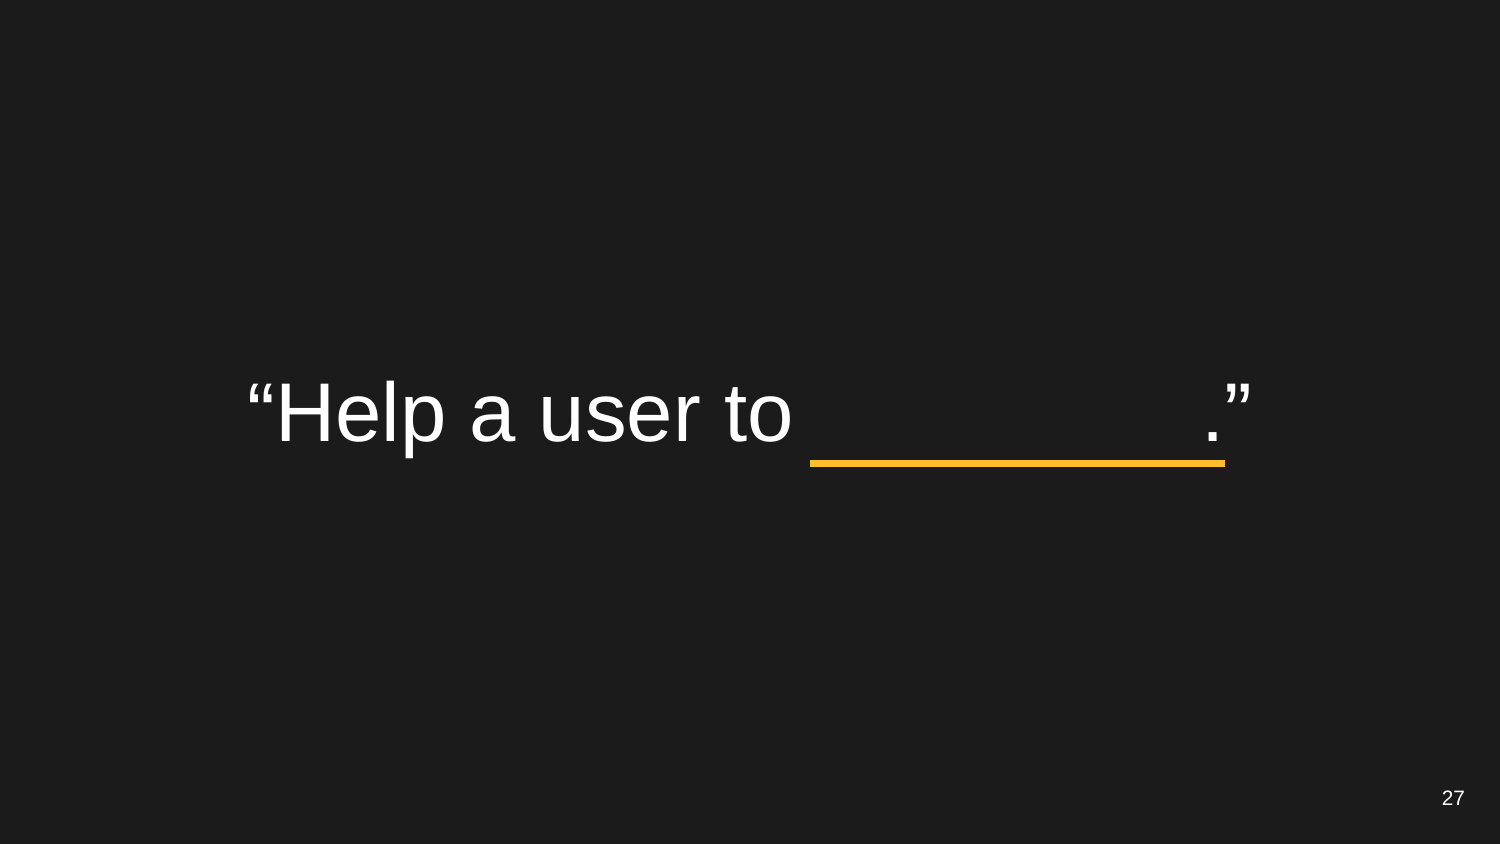

# “Help a user to blank____.”
27